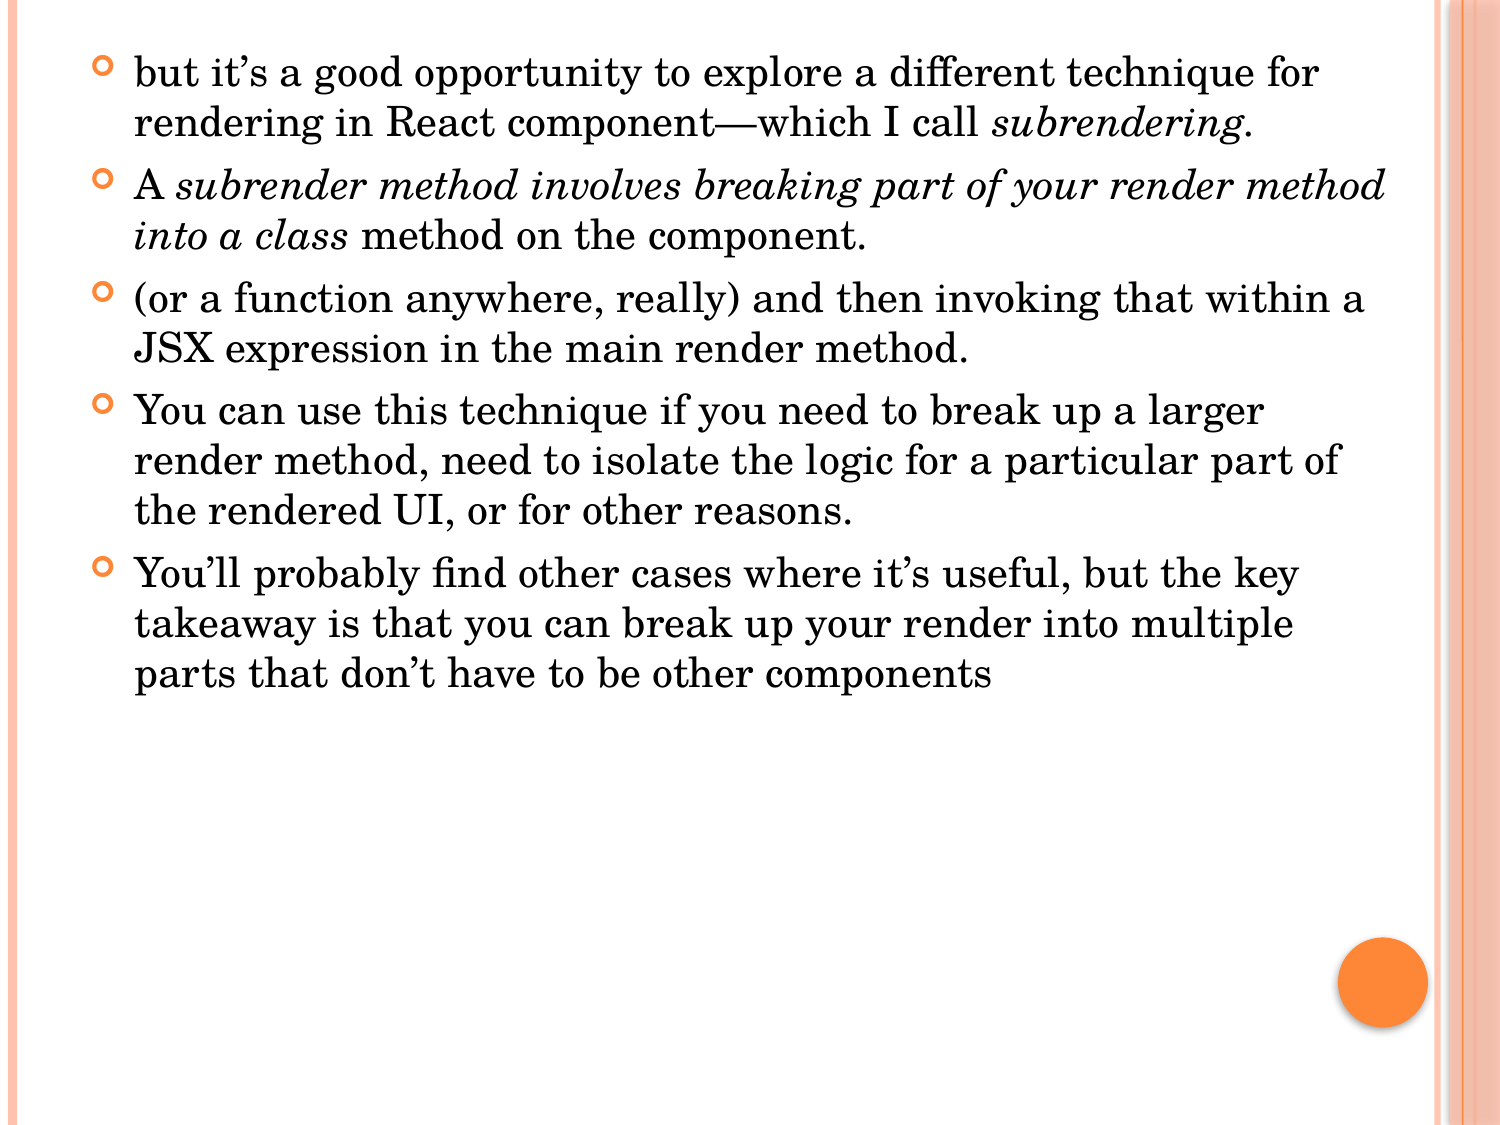

but it’s a good opportunity to explore a different technique for rendering in React component—which I call subrendering.
A subrender method involves breaking part of your render method into a class method on the component.
(or a function anywhere, really) and then invoking that within a JSX expression in the main render method.
You can use this technique if you need to break up a larger render method, need to isolate the logic for a particular part of the rendered UI, or for other reasons.
You’ll probably find other cases where it’s useful, but the key takeaway is that you can break up your render into multiple parts that don’t have to be other components